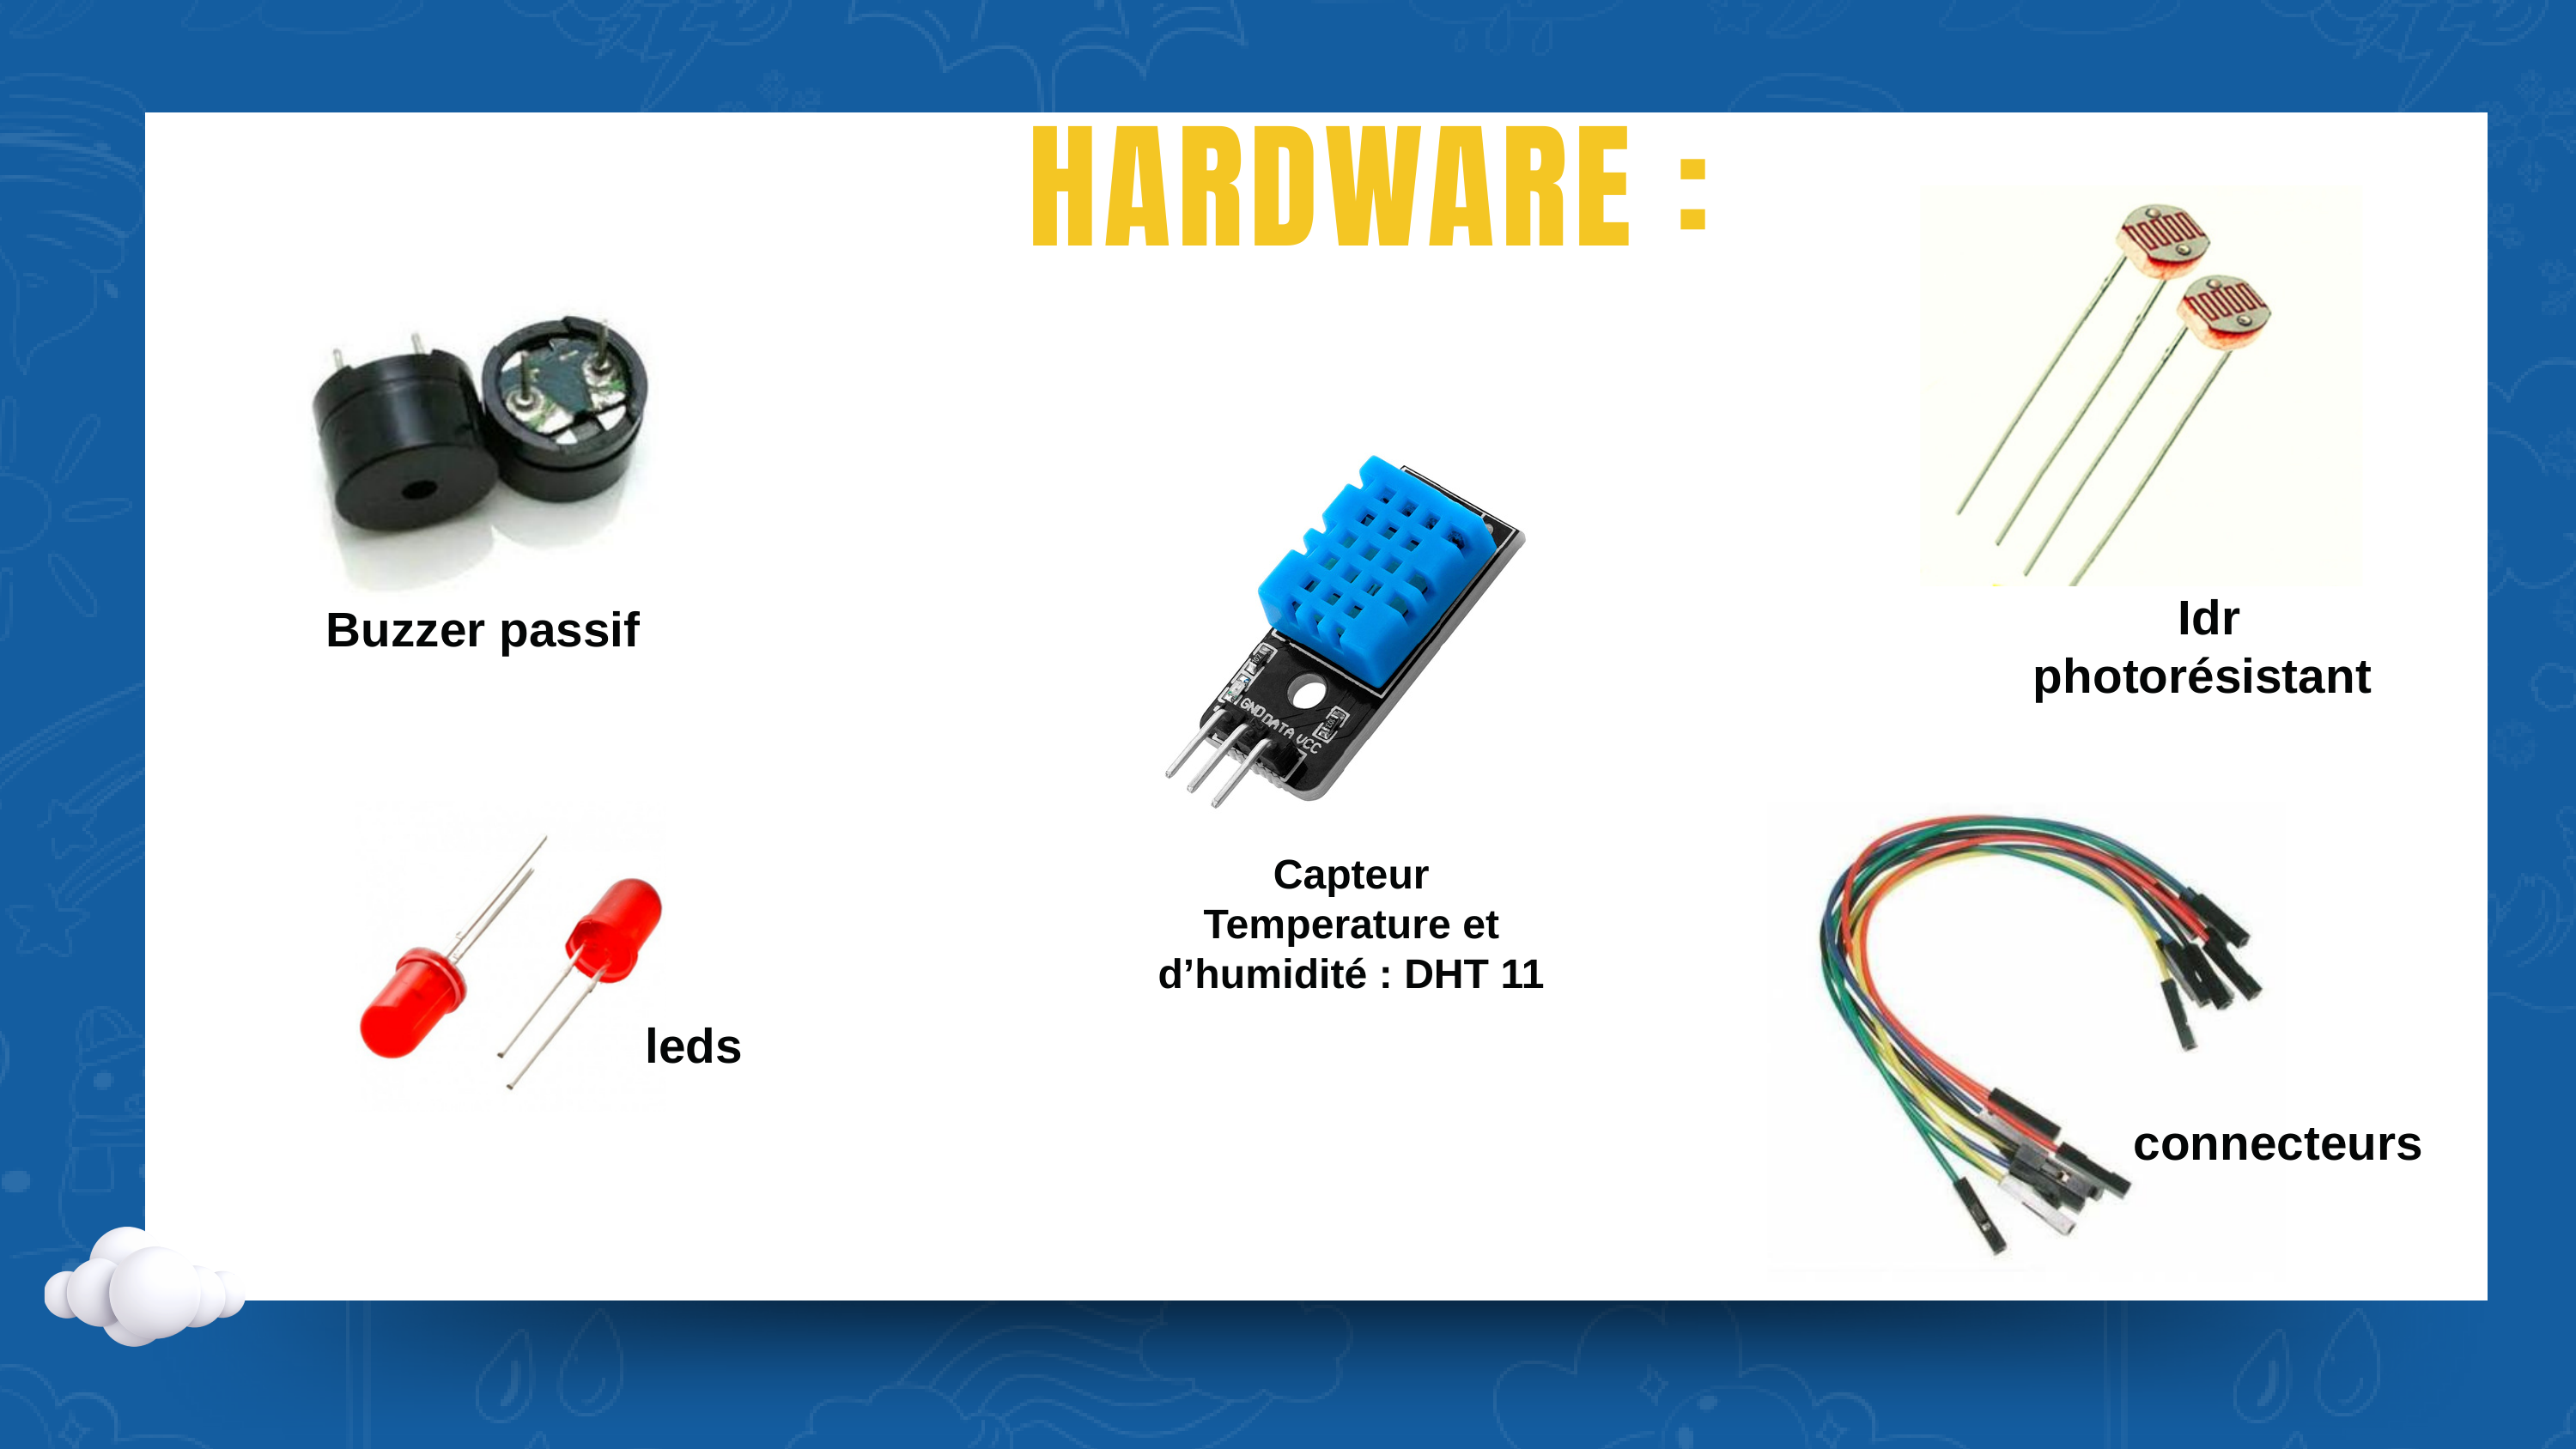

HARDWARE :

Idr photorésistant
Buzzer passif

Capteur Temperature et d’humidité : DHT 11

 leds
connecteurs